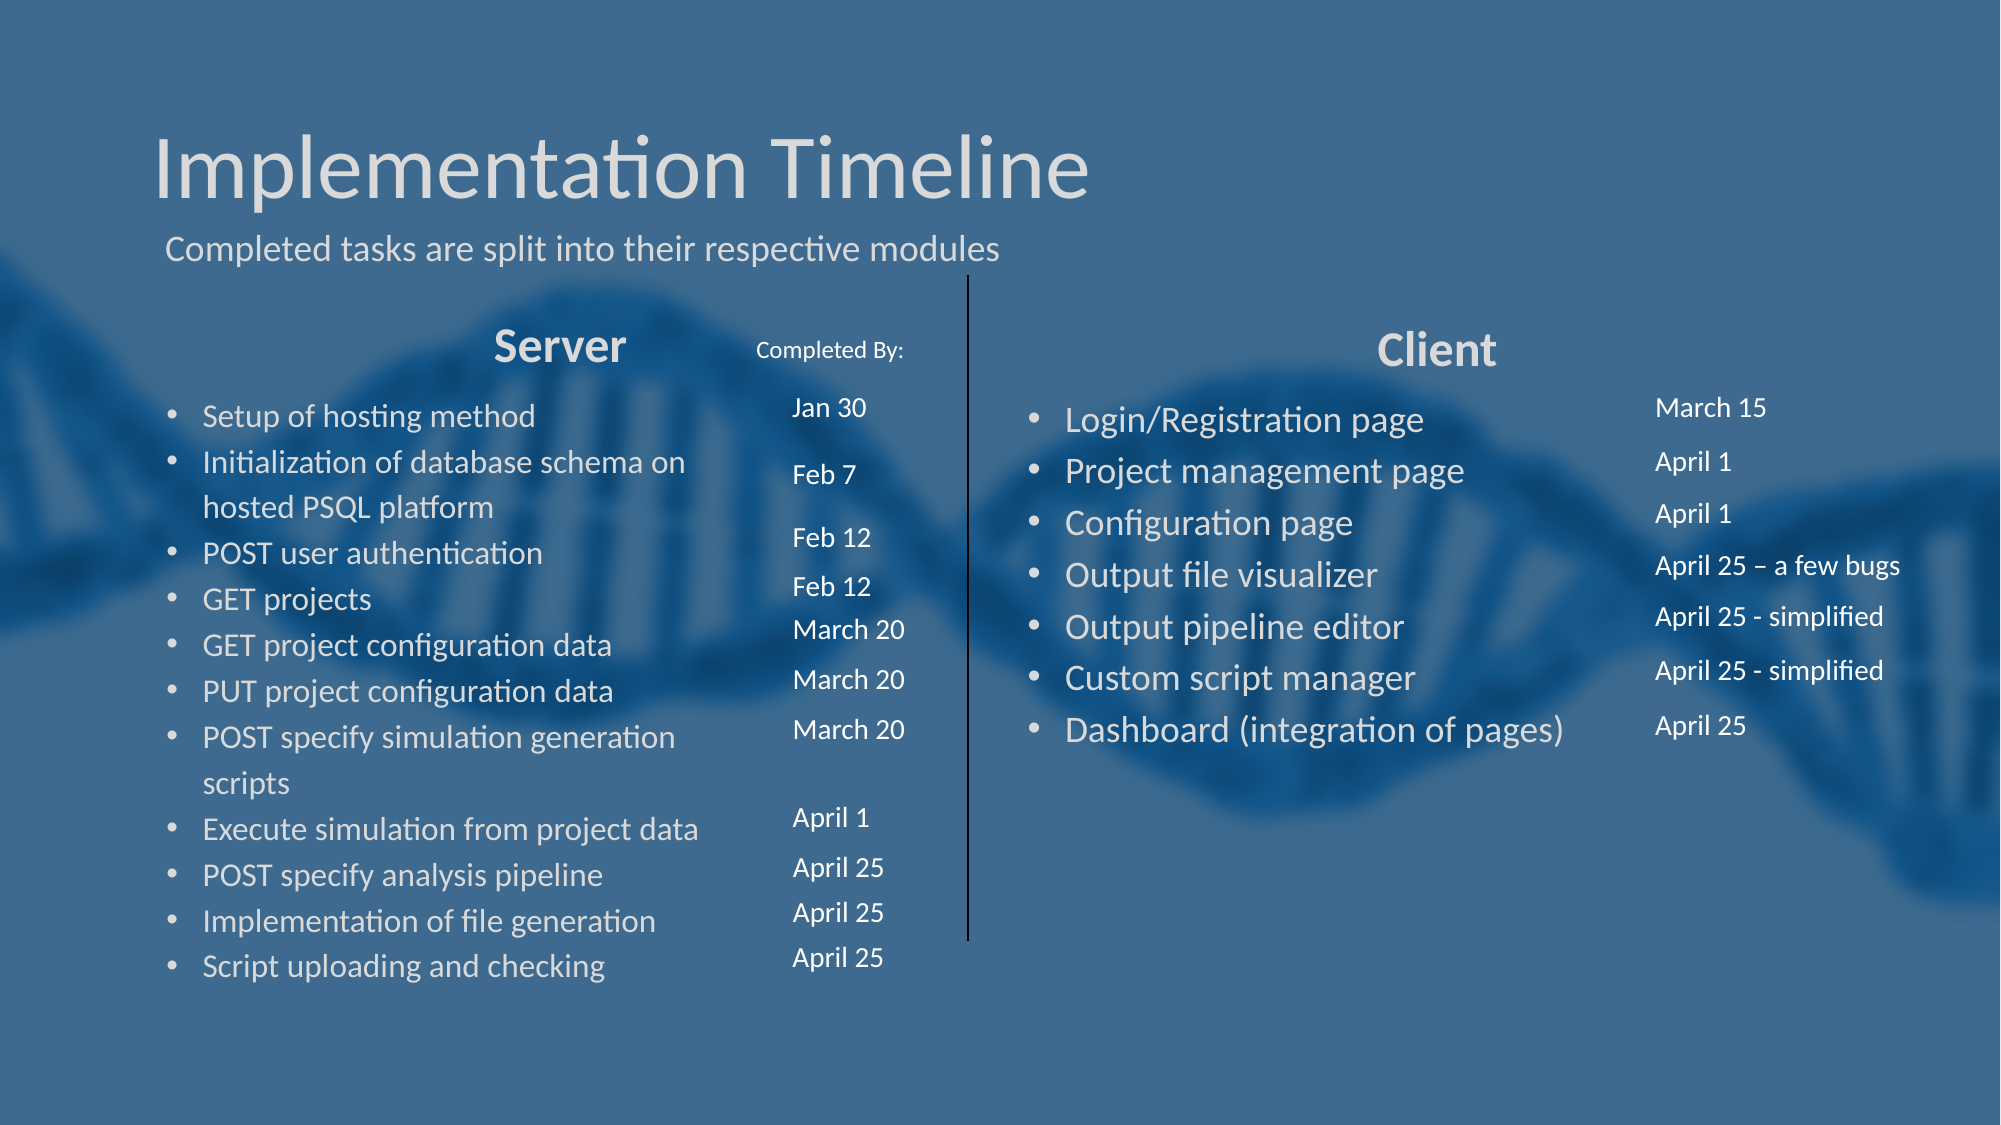

# Implementation Timeline
Completed tasks are split into their respective modules
Server
Client
Completed By:
Setup of hosting method
Initialization of database schema on hosted PSQL platform
POST user authentication
GET projects
GET project configuration data
PUT project configuration data
POST specify simulation generation scripts
Execute simulation from project data
POST specify analysis pipeline
Implementation of file generation
Script uploading and checking
Login/Registration page
Project management page
Configuration page
Output file visualizer
Output pipeline editor
Custom script manager
Dashboard (integration of pages)

Jan 30
March 15
April 1
Feb 7
April 1
Feb 12
April 25 – a few bugs
Feb 12
April 25 - simplified

March 20
April 25 - simplified

March 20

April 25

March 20

April 1

April 25

April 25

April 25